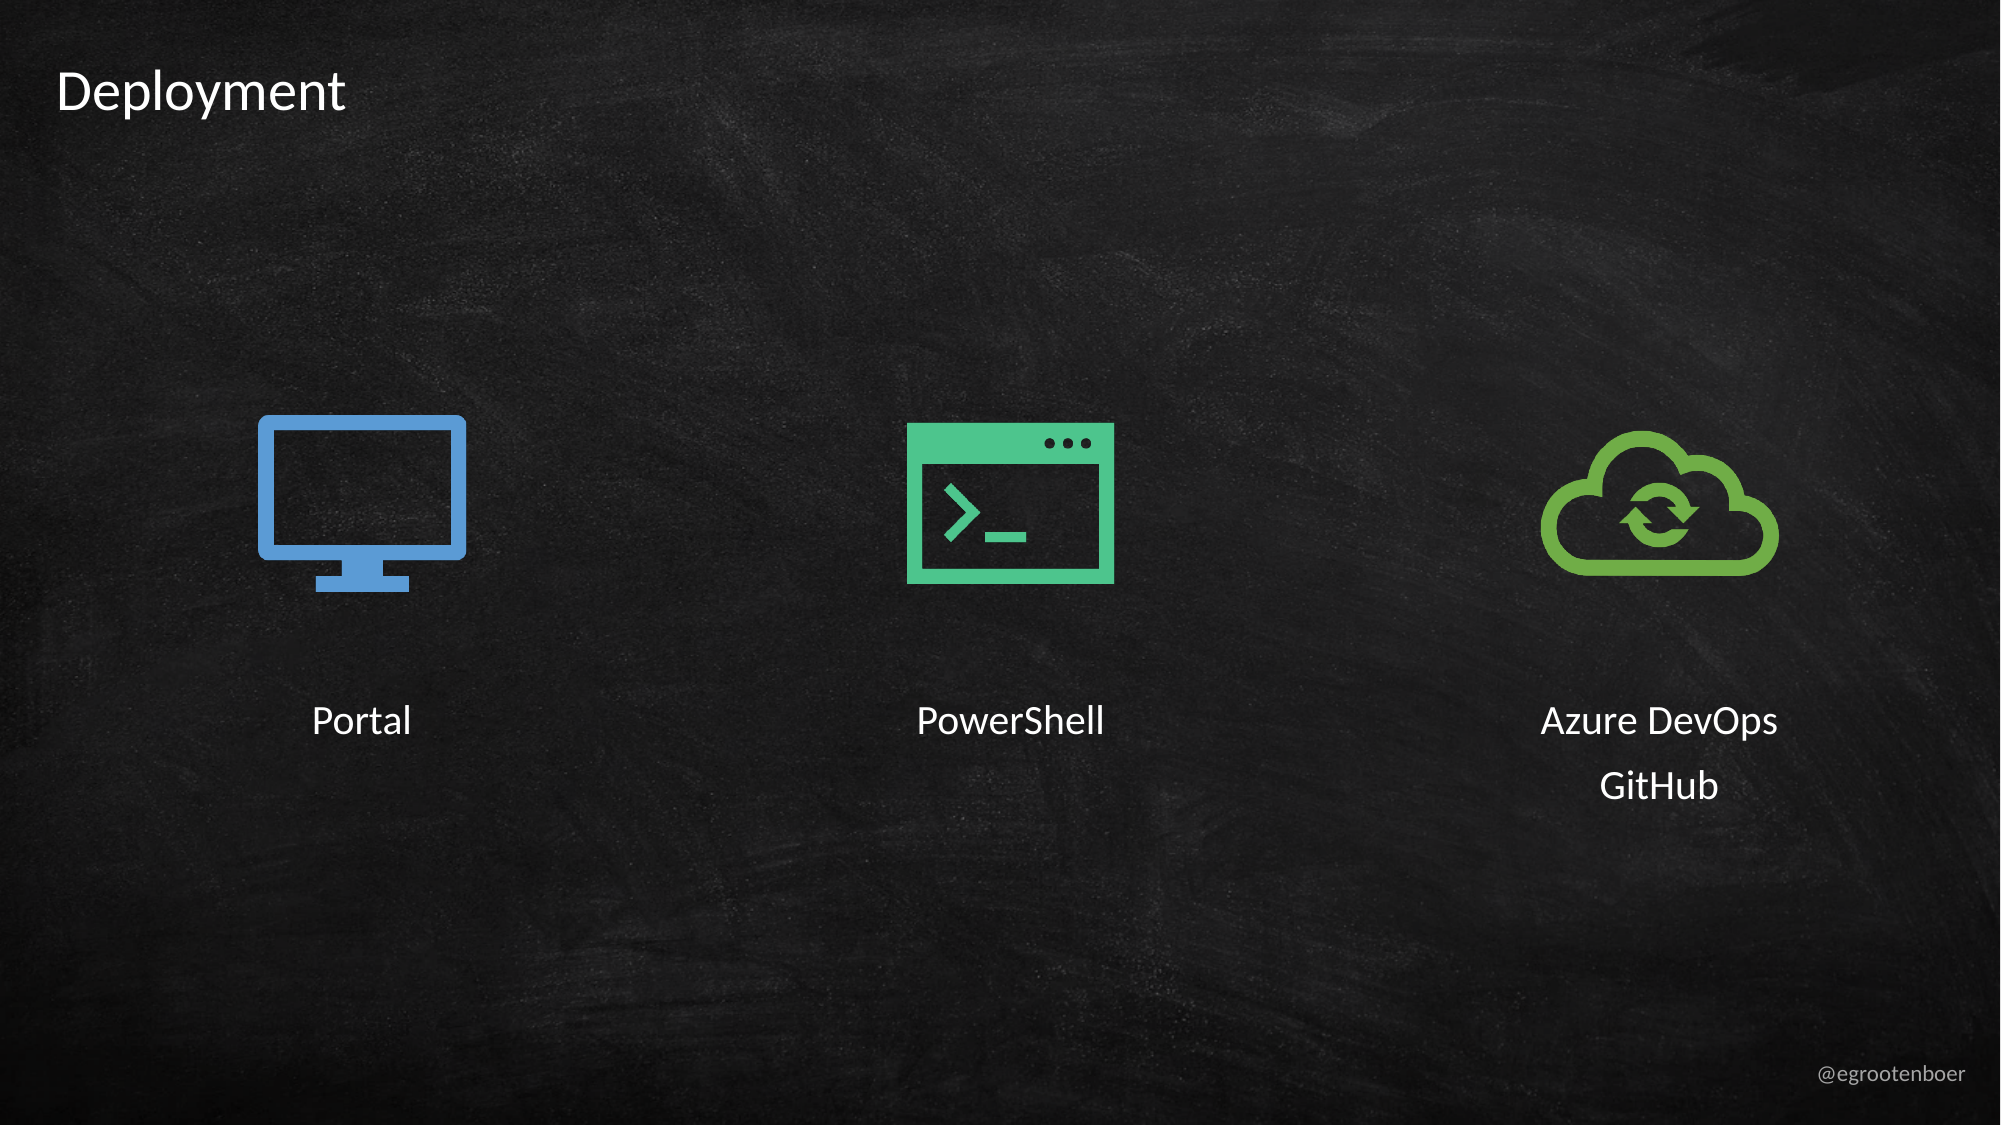

# Deployment
Portal
PowerShell
Azure DevOps
GitHub